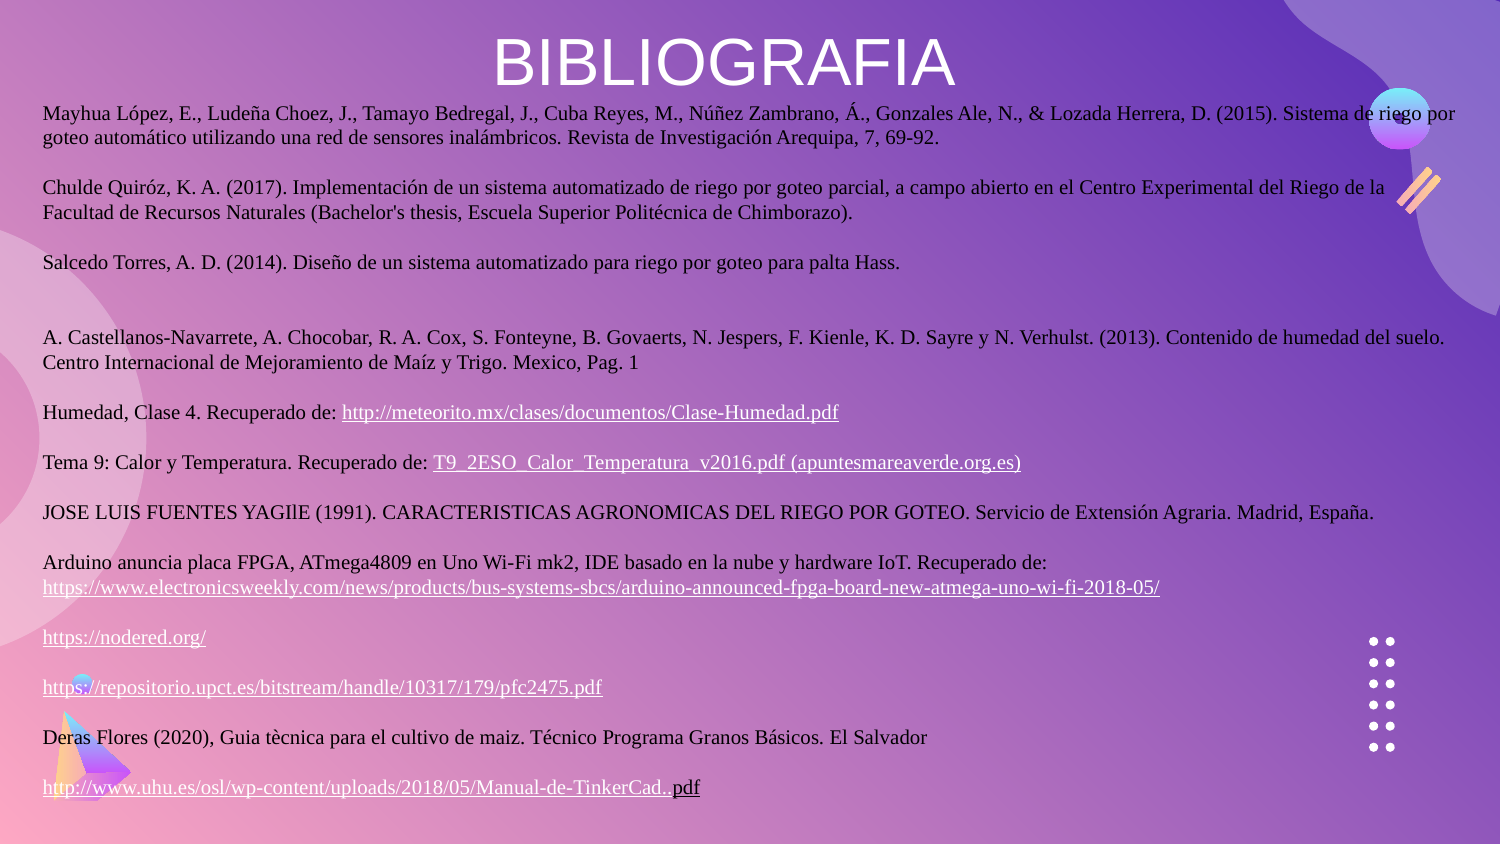

BIBLIOGRAFIA

Mayhua López, E., Ludeña Choez, J., Tamayo Bedregal, J., Cuba Reyes, M., Núñez Zambrano, Á., Gonzales Ale, N., & Lozada Herrera, D. (2015). Sistema de riego por goteo automático utilizando una red de sensores inalámbricos. Revista de Investigación Arequipa, 7, 69-92.

Chulde Quiróz, K. A. (2017). Implementación de un sistema automatizado de riego por goteo parcial, a campo abierto en el Centro Experimental del Riego de la Facultad de Recursos Naturales (Bachelor's thesis, Escuela Superior Politécnica de Chimborazo).

Salcedo Torres, A. D. (2014). Diseño de un sistema automatizado para riego por goteo para palta Hass.

A. Castellanos-Navarrete, A. Chocobar, R. A. Cox, S. Fonteyne, B. Govaerts, N. Jespers, F. Kienle, K. D. Sayre y N. Verhulst. (2013). Contenido de humedad del suelo. Centro Internacional de Mejoramiento de Maíz y Trigo. Mexico, Pag. 1

Humedad, Clase 4. Recuperado de: http://meteorito.mx/clases/documentos/Clase-Humedad.pdf

Tema 9: Calor y Temperatura. Recuperado de: T9_2ESO_Calor_Temperatura_v2016.pdf (apuntesmareaverde.org.es)

JOSE LUIS FUENTES YAGIlE (1991). CARACTERISTICAS AGRONOMICAS DEL RIEGO POR GOTEO. Servicio de Extensión Agraria. Madrid, España.

Arduino anuncia placa FPGA, ATmega4809 en Uno Wi-Fi mk2, IDE basado en la nube y hardware IoT. Recuperado de: https://www.electronicsweekly.com/news/products/bus-systems-sbcs/arduino-announced-fpga-board-new-atmega-uno-wi-fi-2018-05/

https://nodered.org/

https://repositorio.upct.es/bitstream/handle/10317/179/pfc2475.pdf

Deras Flores (2020), Guia tècnica para el cultivo de maiz. Técnico Programa Granos Básicos. El Salvador

http://www.uhu.es/osl/wp-content/uploads/2018/05/Manual-de-TinkerCad..pdf